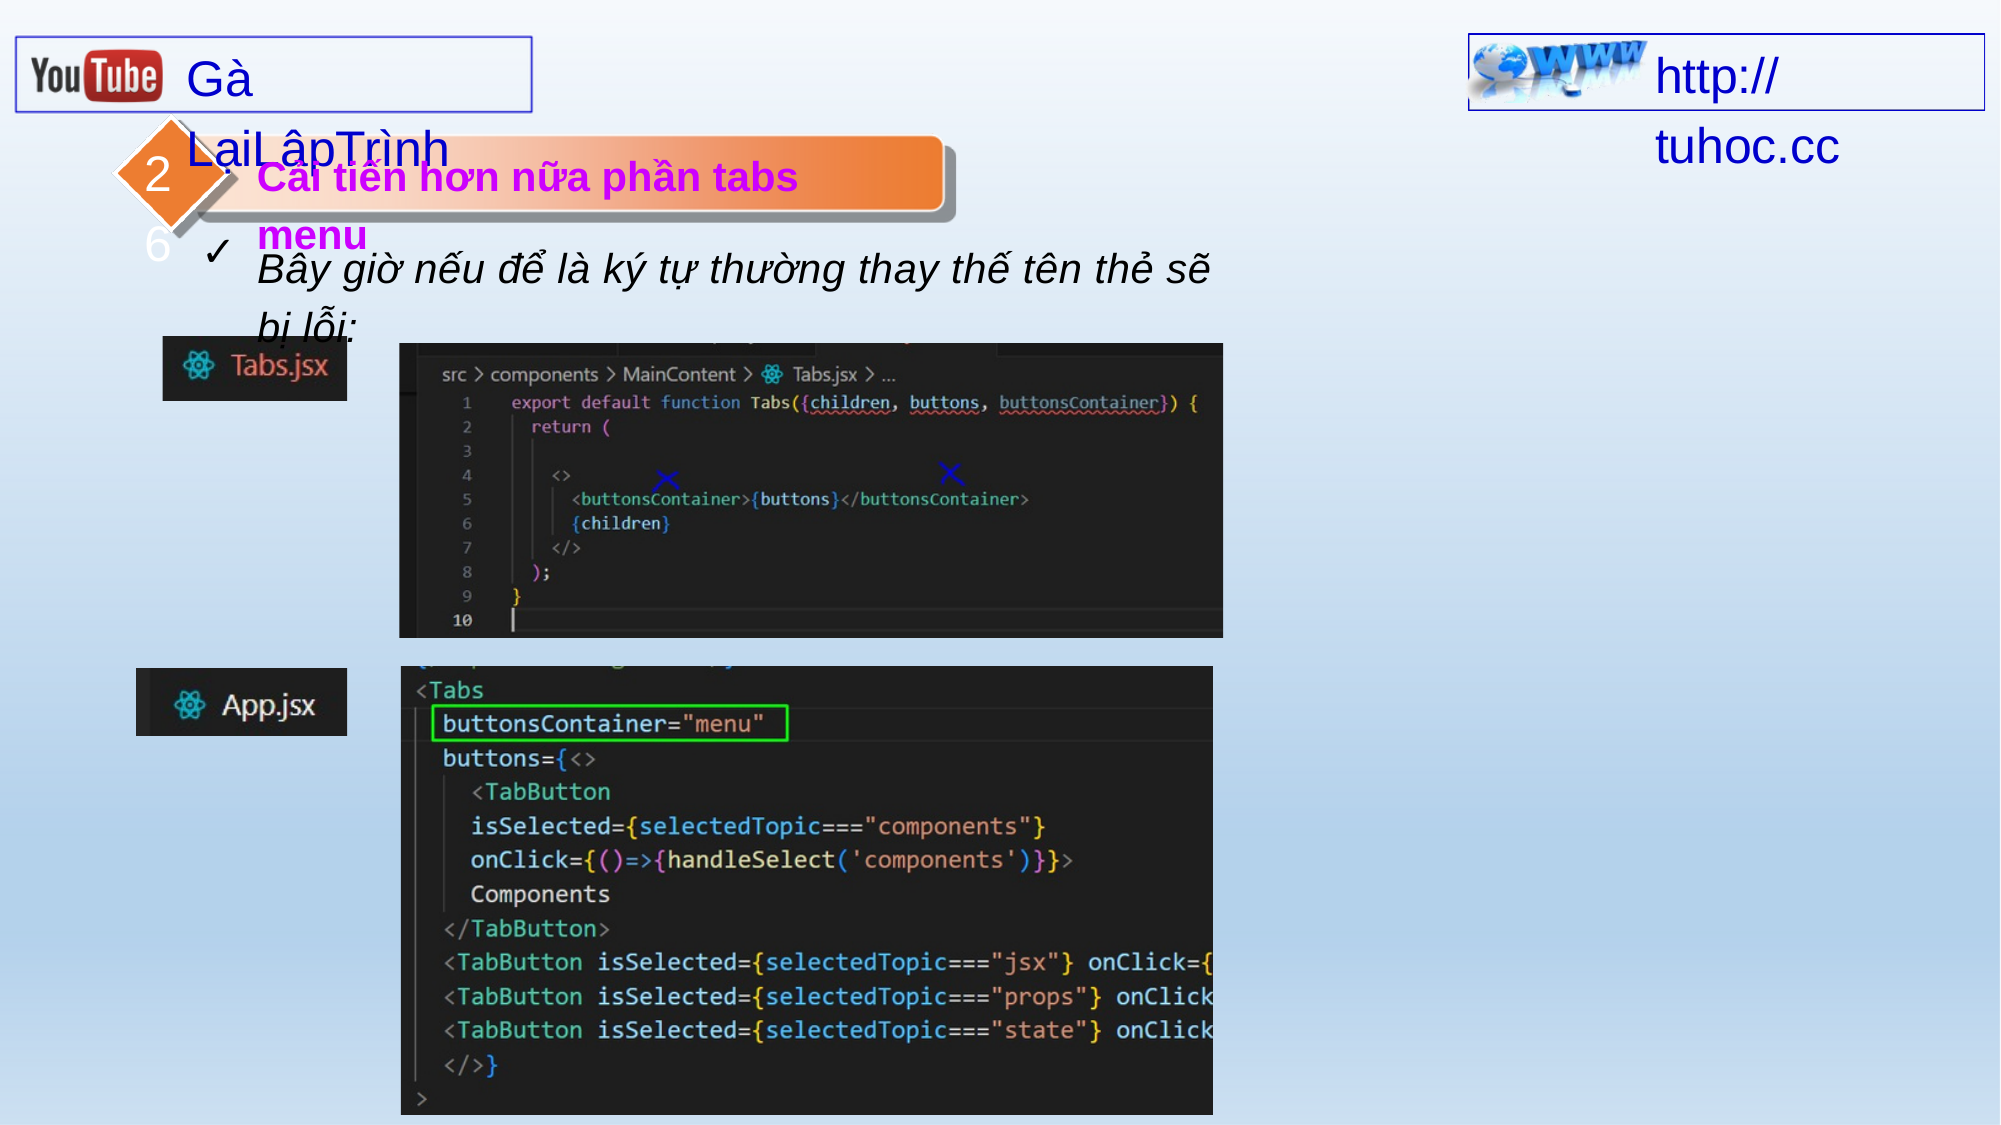

http:// tuhoc.cc

Gà LạiLậpTrình

26
Cải tiến hơn nữa phần tabs menu

✓
Bây giờ nếu để là ký tự thường thay thế tên thẻ sẽ bị lỗi: